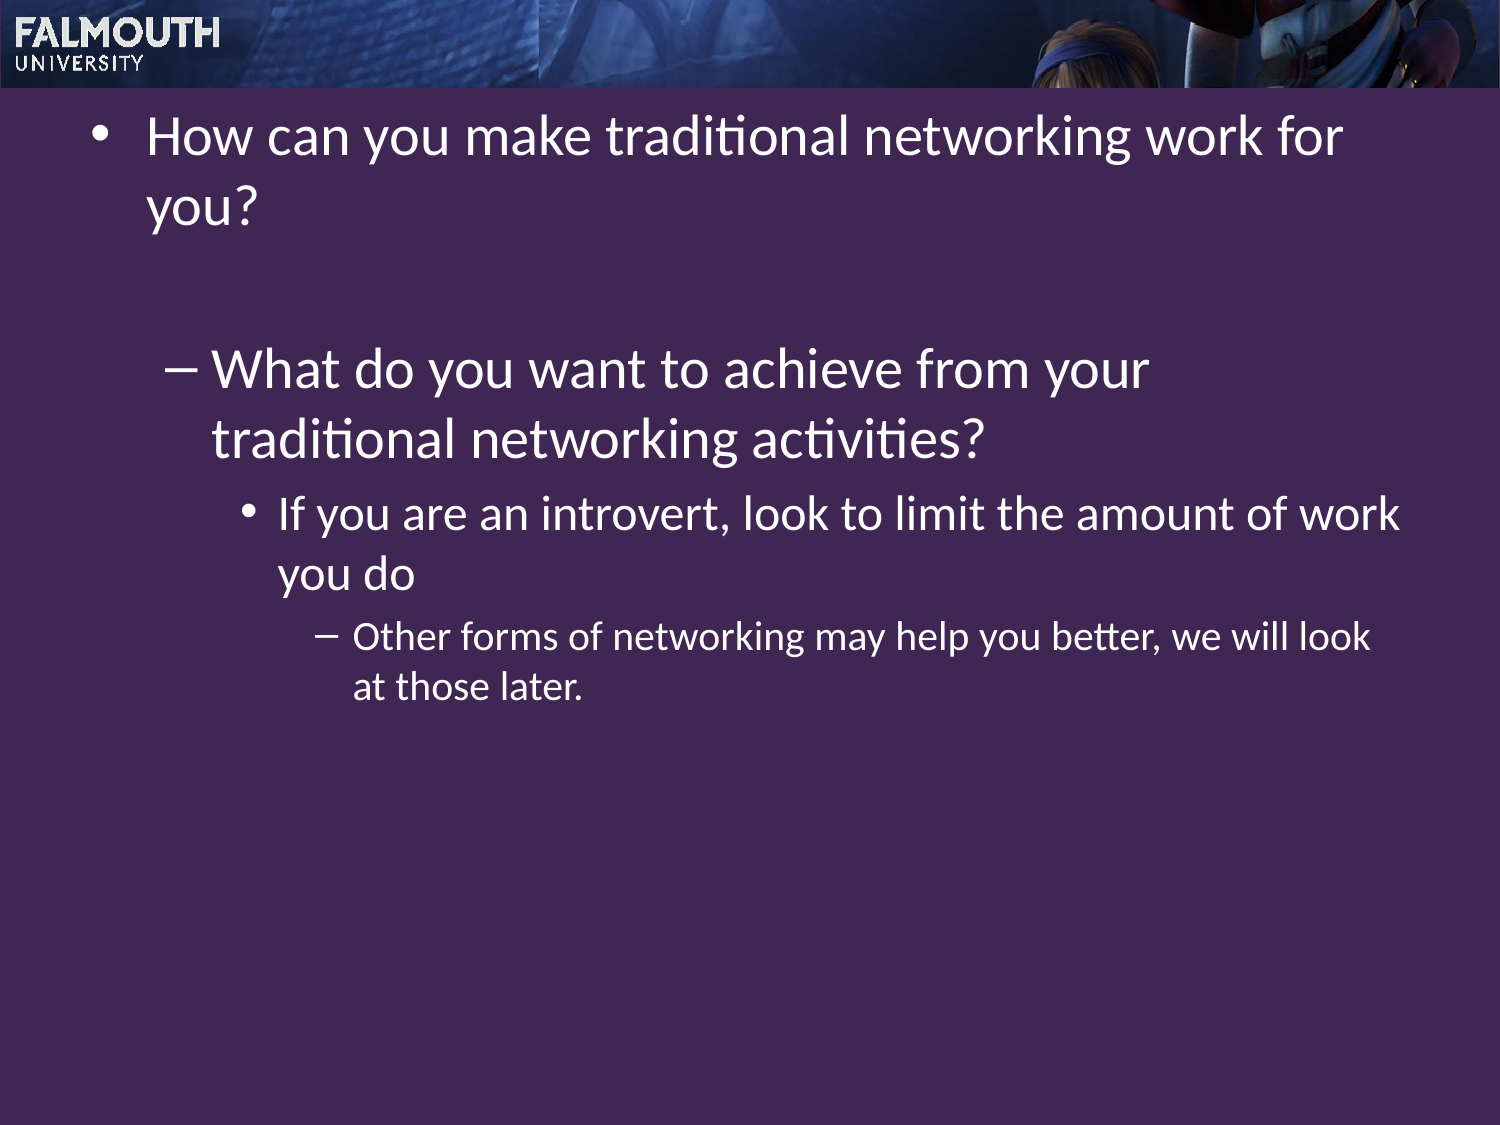

How can you make traditional networking work for you?

What do you want to achieve from your traditional networking activities?
If you are an introvert, look to limit the amount of work you do
Other forms of networking may help you better, we will look at those later.